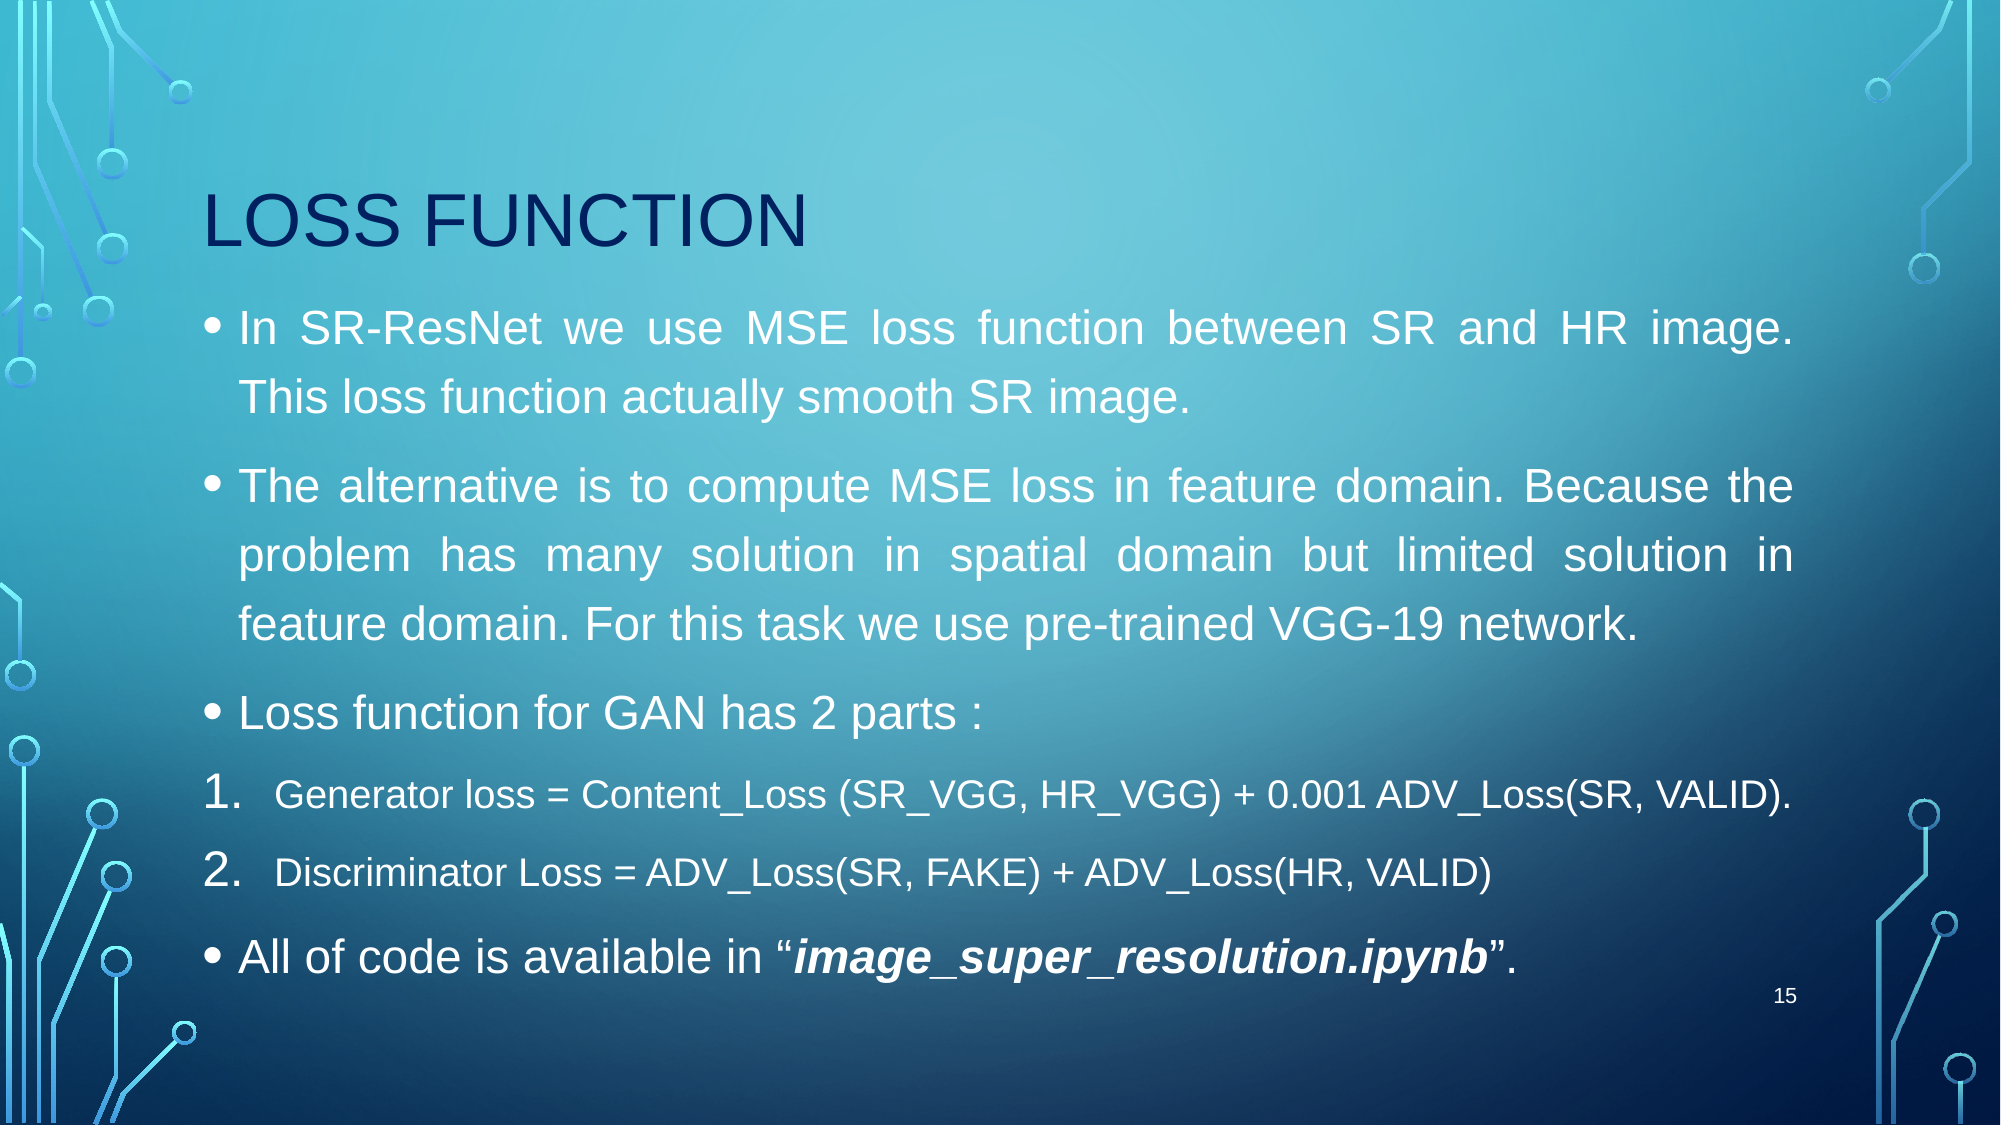

# Loss Function
In SR-ResNet we use MSE loss function between SR and HR image. This loss function actually smooth SR image.
The alternative is to compute MSE loss in feature domain. Because the problem has many solution in spatial domain but limited solution in feature domain. For this task we use pre-trained VGG-19 network.
Loss function for GAN has 2 parts :
Generator loss = Content_Loss (SR_VGG, HR_VGG) + 0.001 ADV_Loss(SR, VALID).
Discriminator Loss = ADV_Loss(SR, FAKE) + ADV_Loss(HR, VALID)
All of code is available in “image_super_resolution.ipynb”.

15